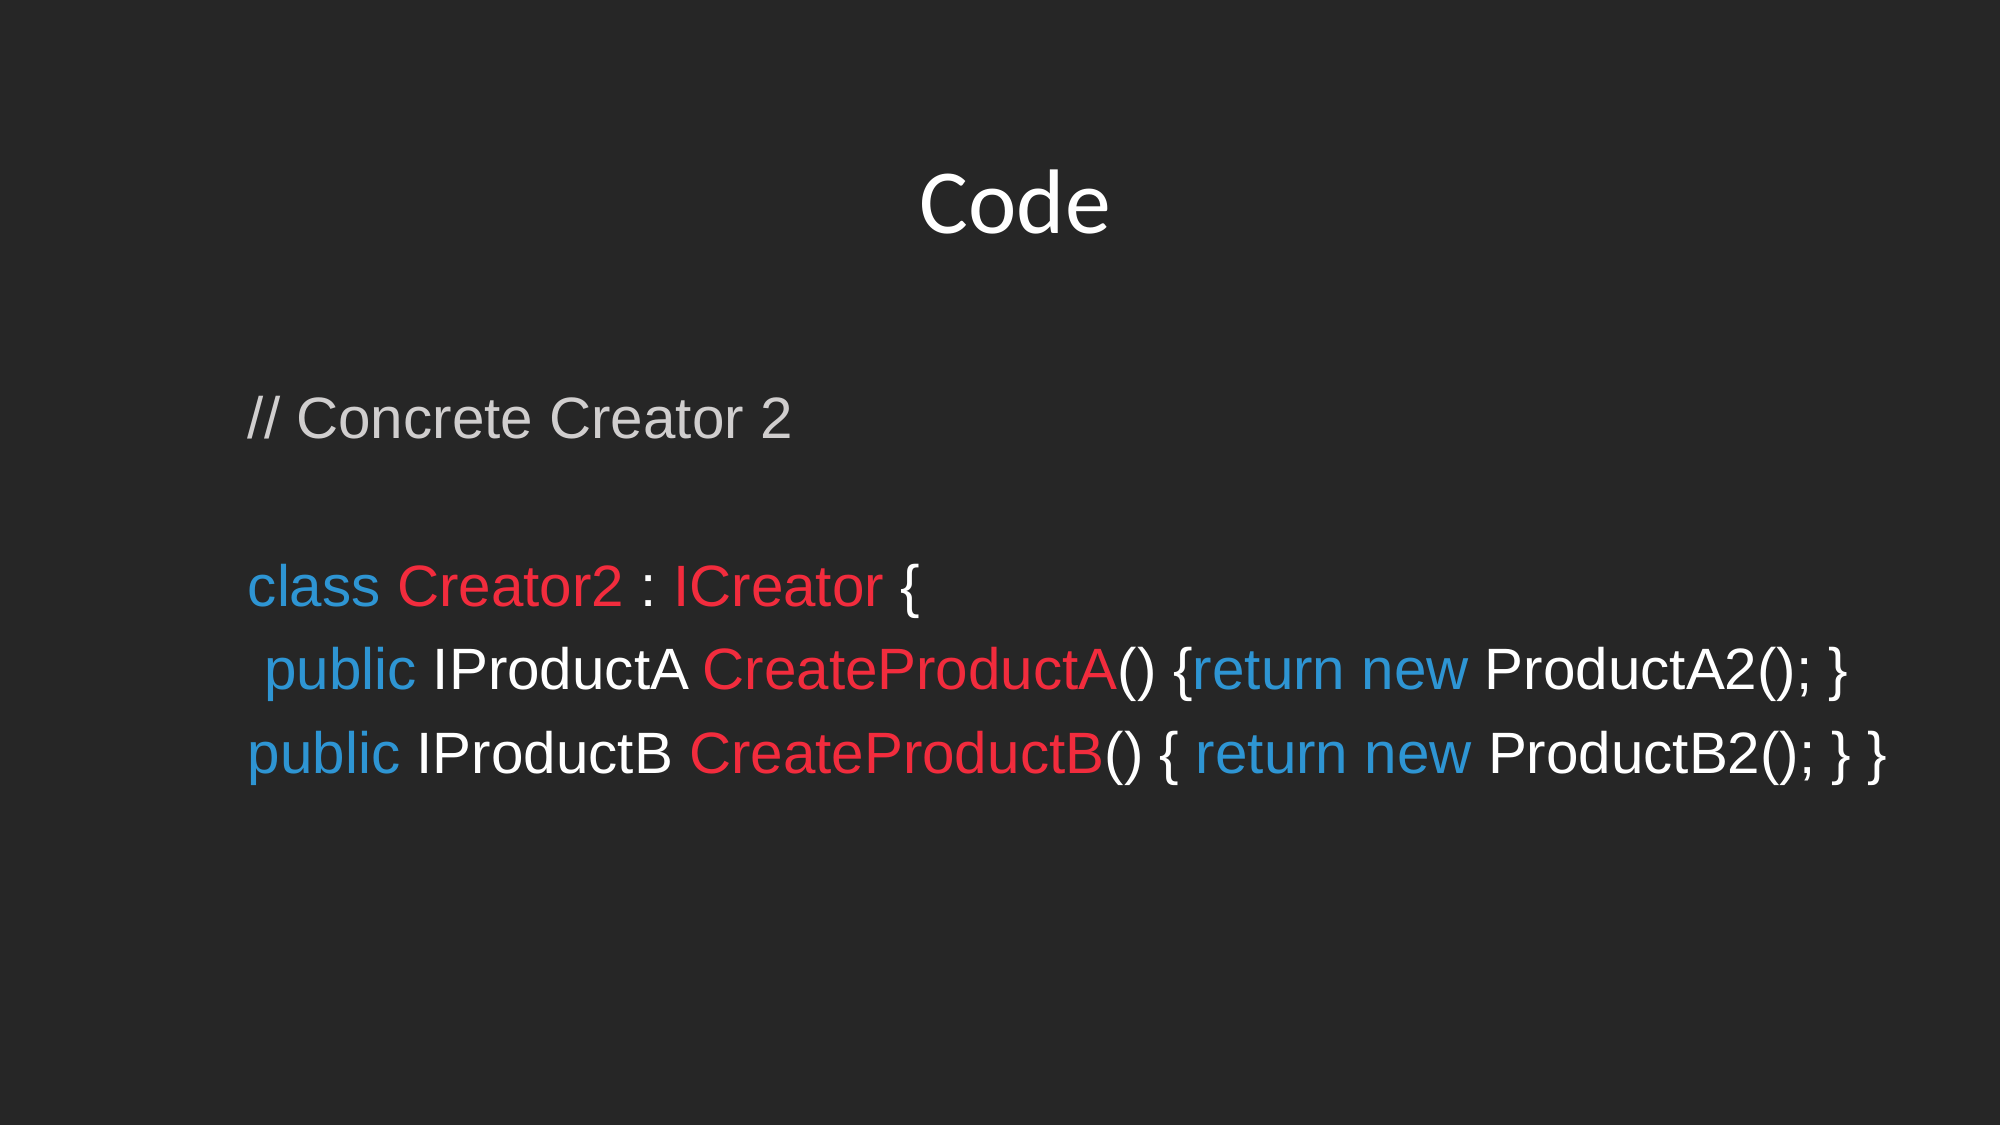

# Code
// Concrete Creator 2

class Creator2 : ICreator {
 public IProductA CreateProductA() {return new ProductA2(); }
public IProductB CreateProductB() { return new ProductB2(); } }